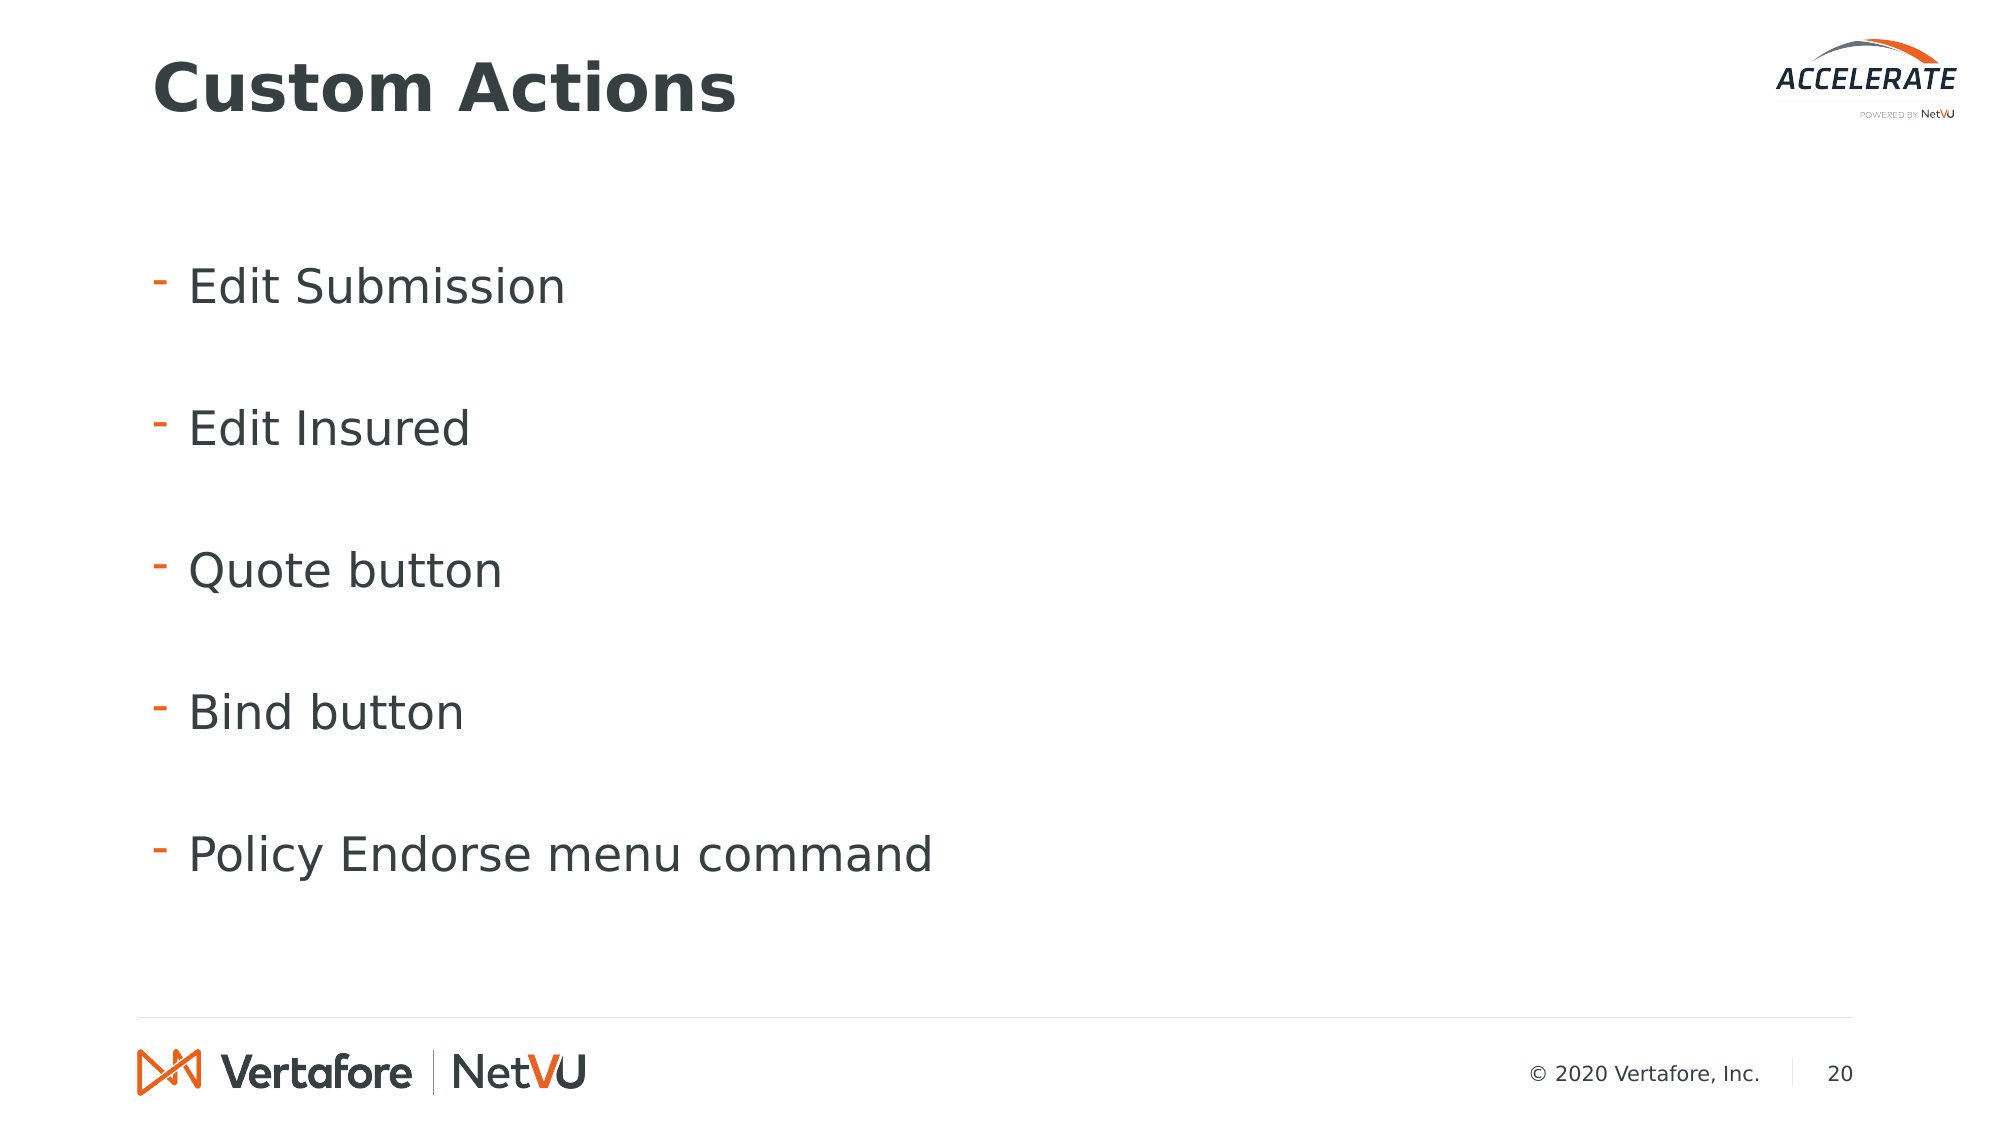

# Custom Actions

Edit Submission

Edit Insured

Quote button

Bind button

Policy Endorse menu command
© 2020 Vertafore, Inc.
20